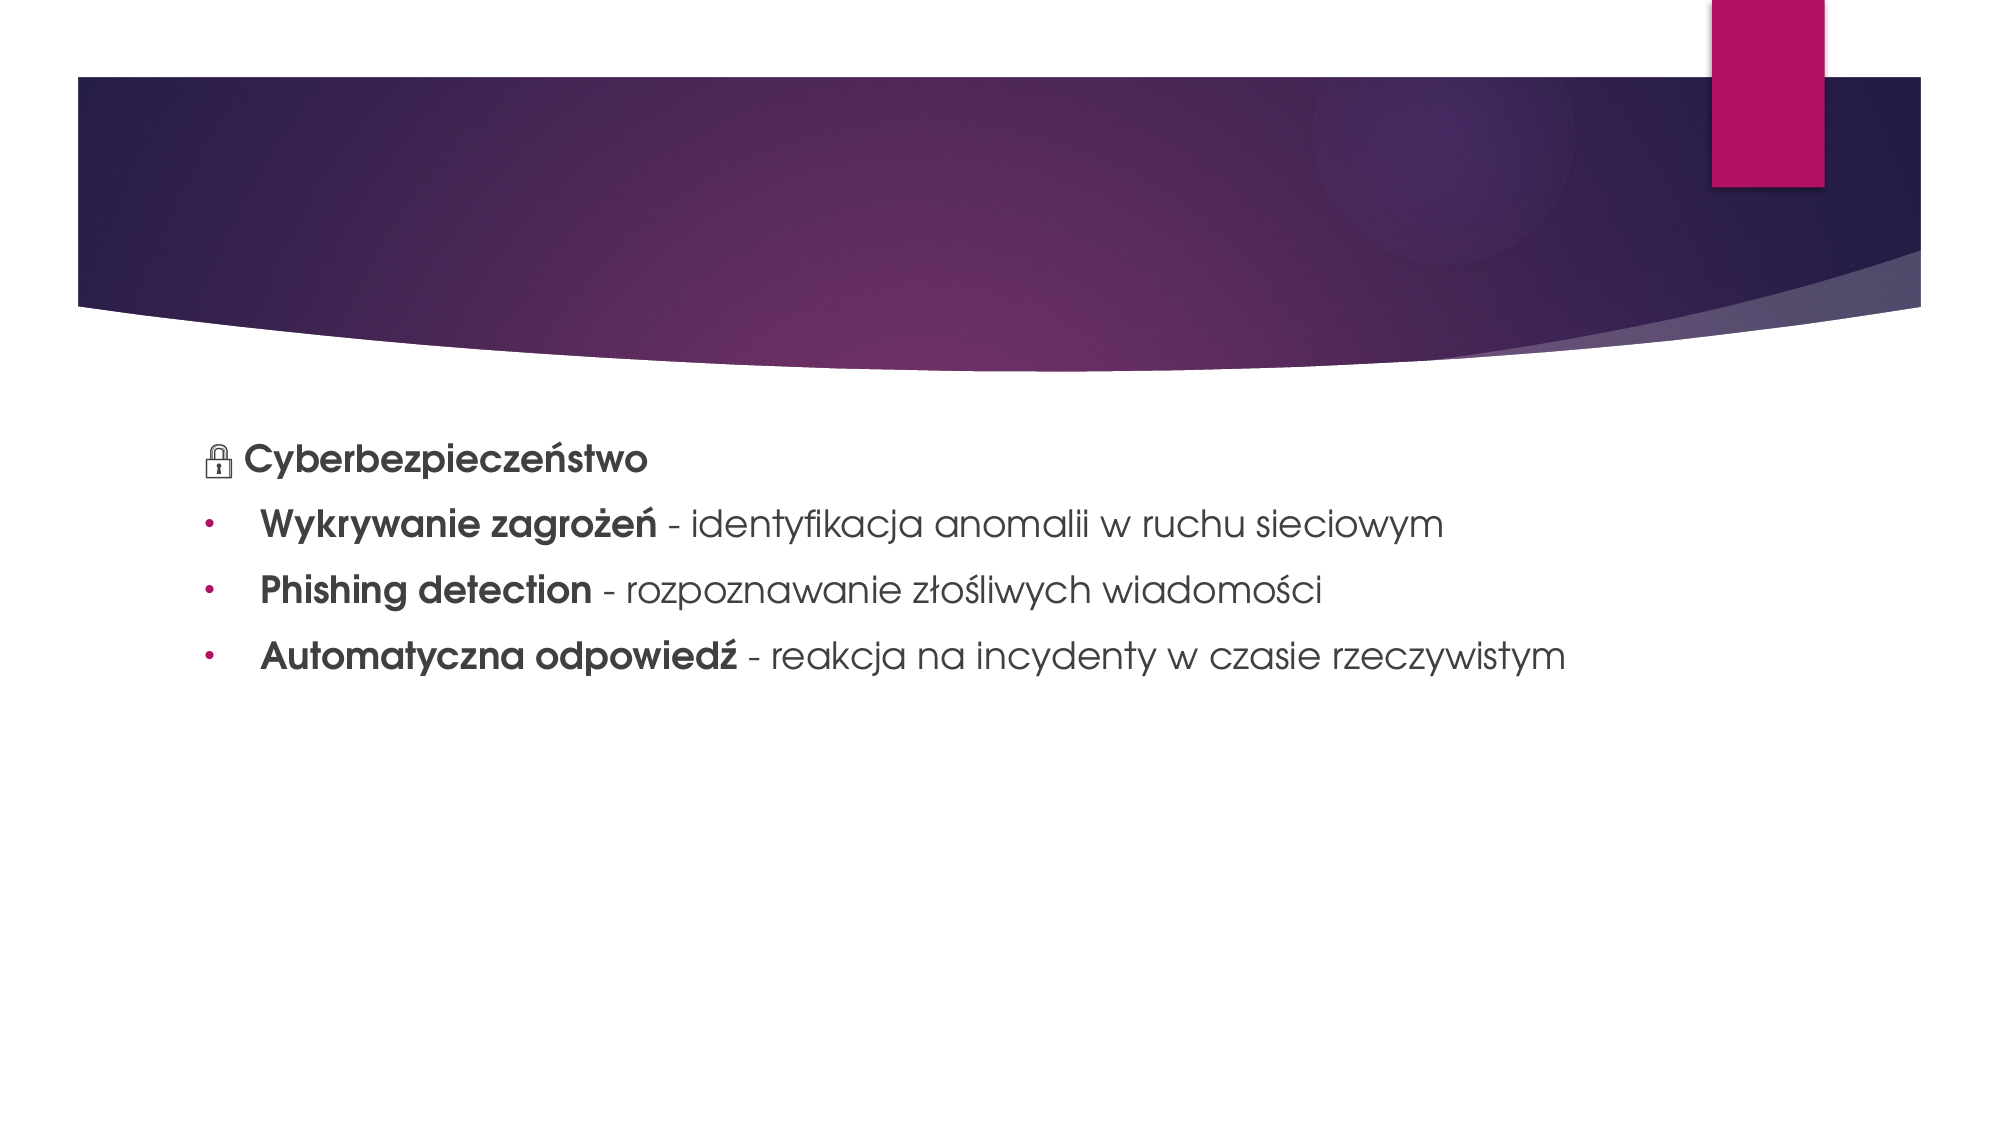

#
🔒 Cyberbezpieczeństwo
Wykrywanie zagrożeń - identyfikacja anomalii w ruchu sieciowym
Phishing detection - rozpoznawanie złośliwych wiadomości
Automatyczna odpowiedź - reakcja na incydenty w czasie rzeczywistym